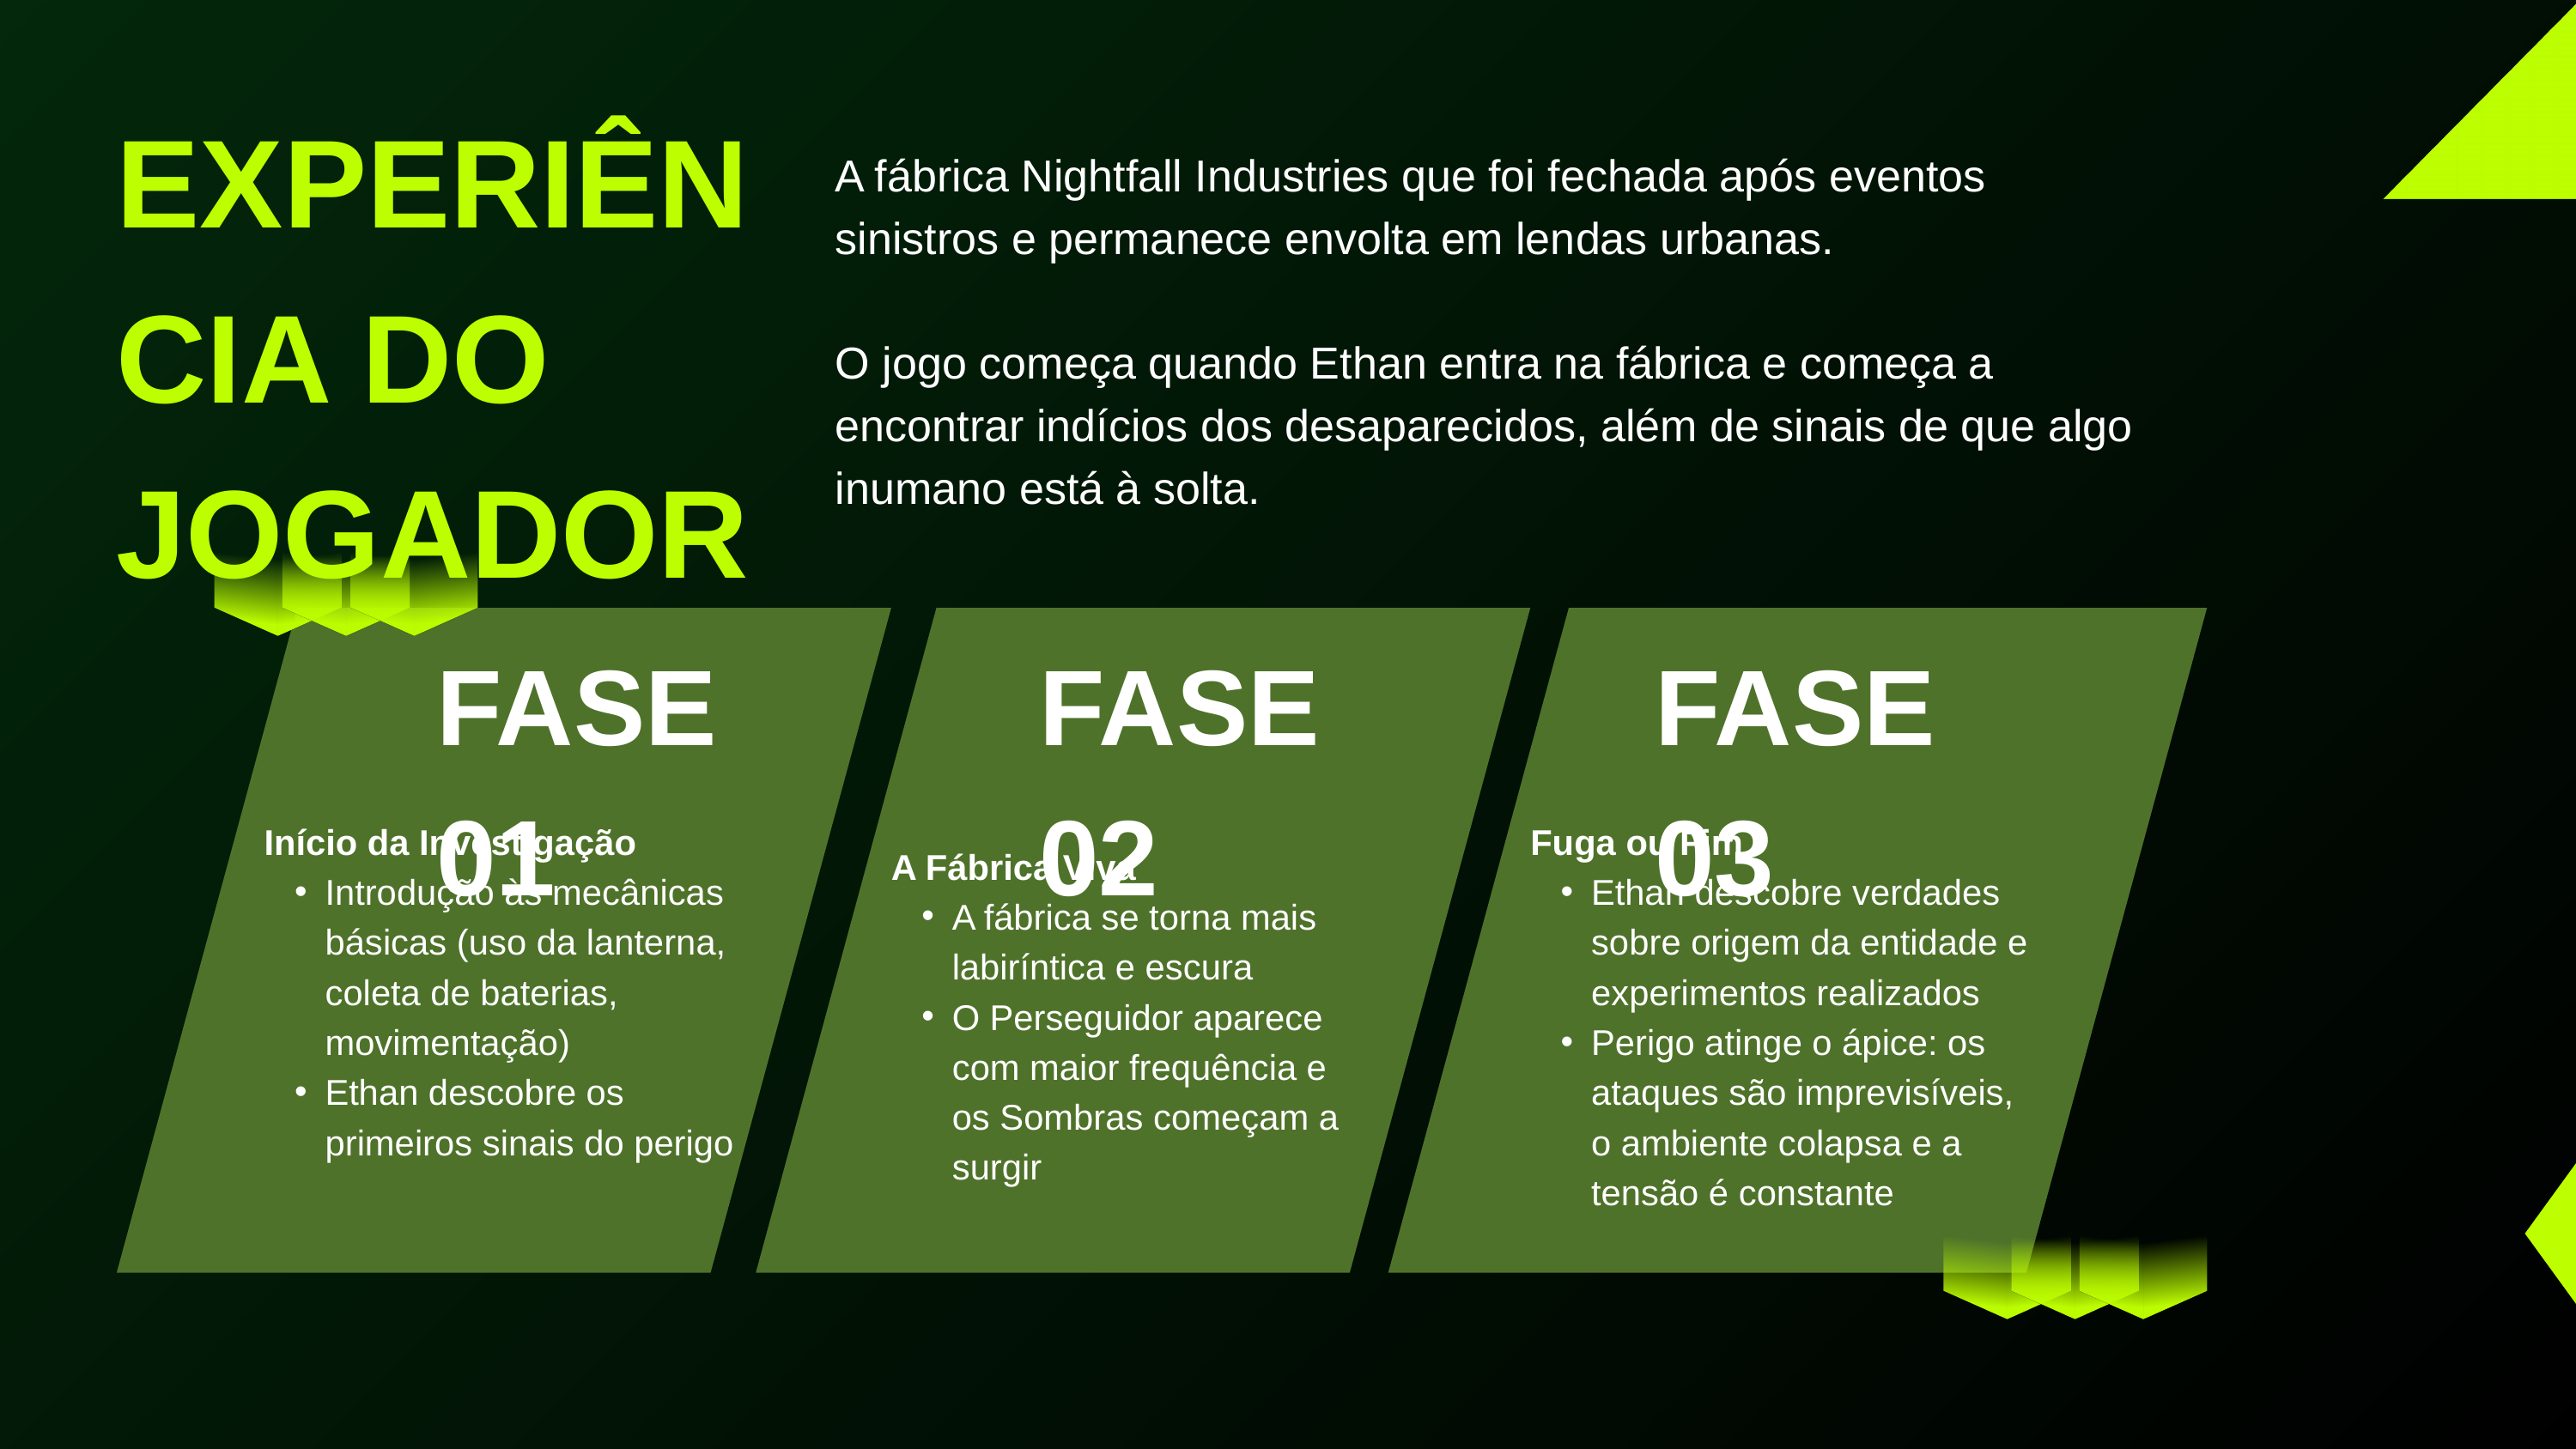

EXPERIÊNCIA DO JOGADOR
A fábrica Nightfall Industries que foi fechada após eventos sinistros e permanece envolta em lendas urbanas.

O jogo começa quando Ethan entra na fábrica e começa a encontrar indícios dos desaparecidos, além de sinais de que algo inumano está à solta.

FASE 01
FASE 02
FASE 03
Início da Investigação
Introdução às mecânicas básicas (uso da lanterna, coleta de baterias, movimentação)
Ethan descobre os primeiros sinais do perigo
Fuga ou Fim
Ethan descobre verdades sobre origem da entidade e experimentos realizados
Perigo atinge o ápice: os ataques são imprevisíveis, o ambiente colapsa e a tensão é constante
A Fábrica Viva
A fábrica se torna mais labiríntica e escura
O Perseguidor aparece com maior frequência e os Sombras começam a surgir